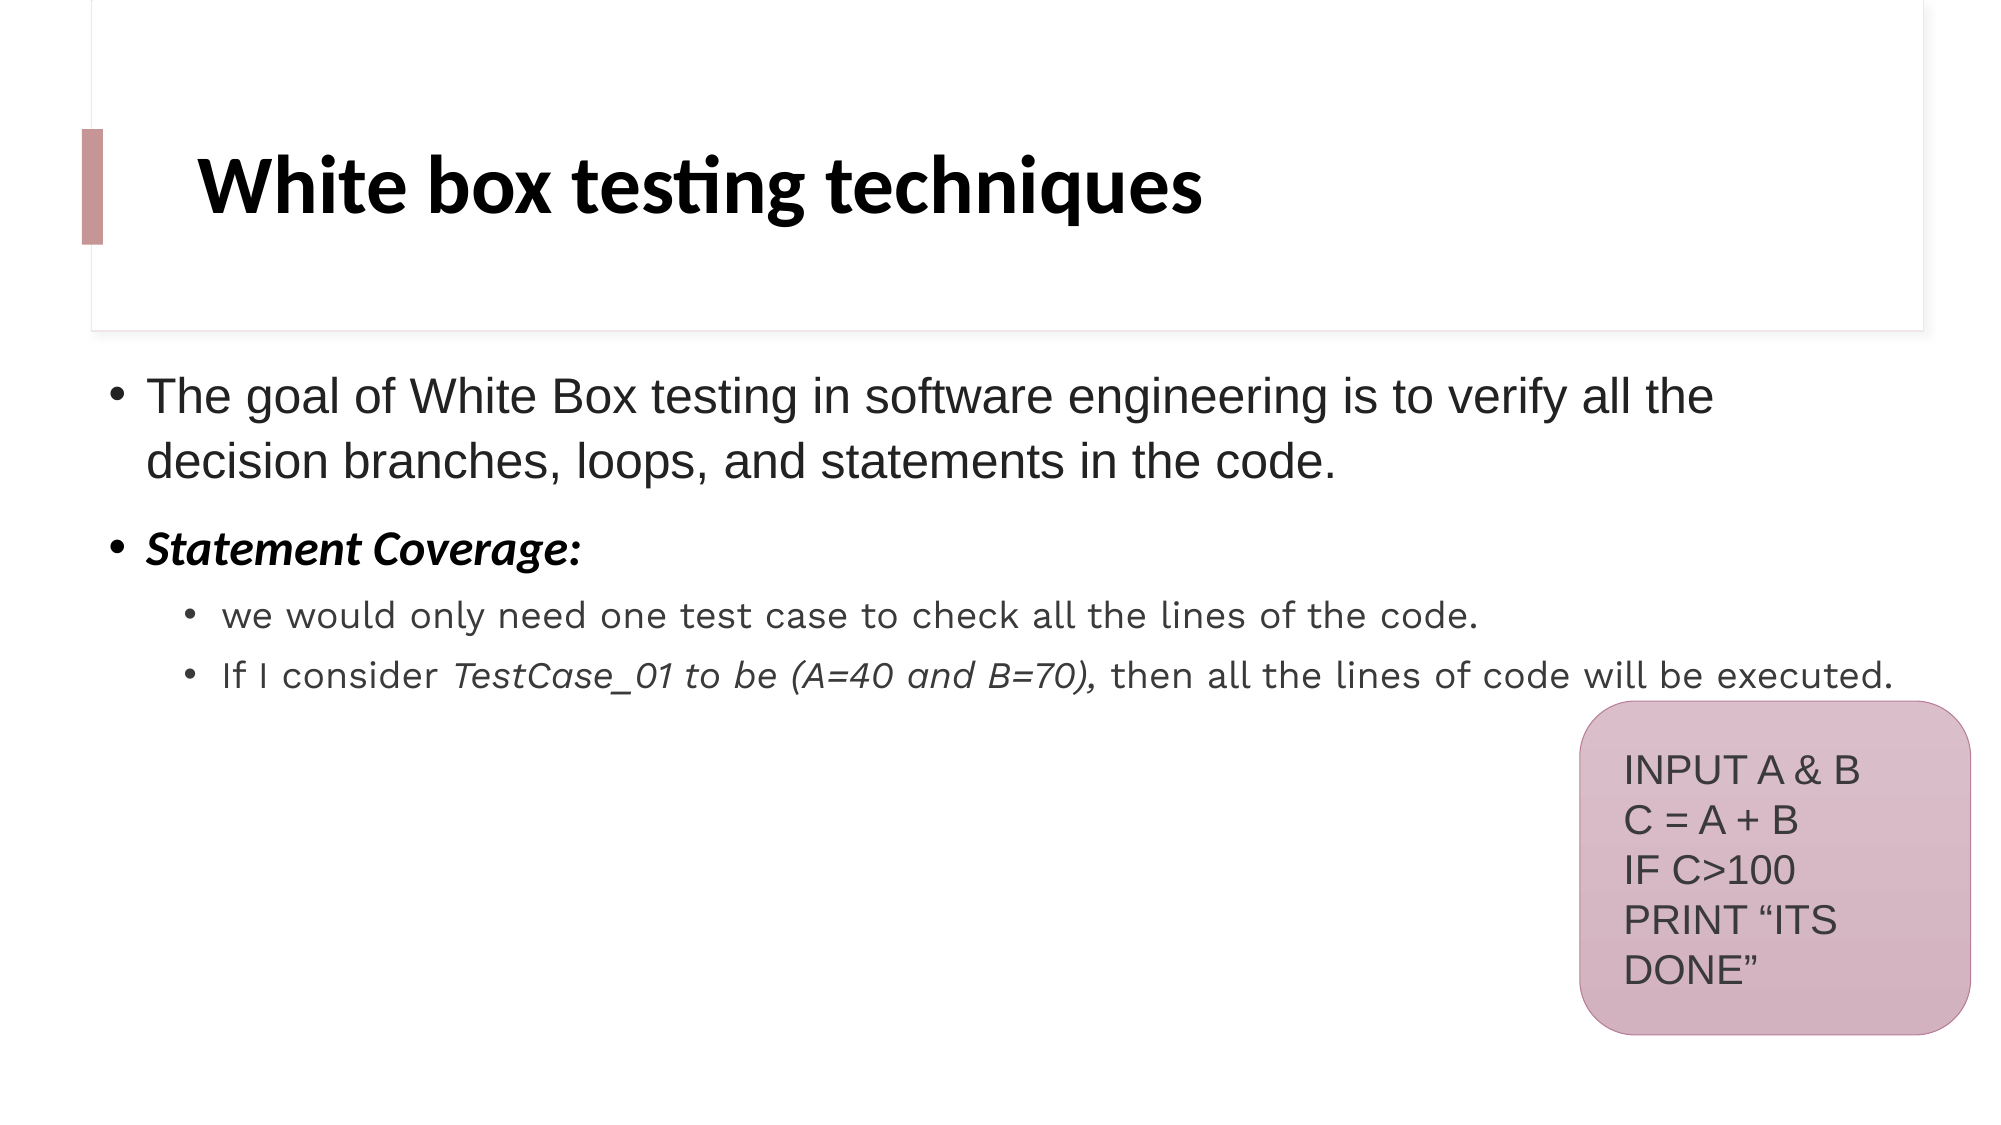

# White box testing techniques
The goal of White Box testing in software engineering is to verify all the decision branches, loops, and statements in the code.
Statement Coverage:
we would only need one test case to check all the lines of the code.
If I consider TestCase_01 to be (A=40 and B=70), then all the lines of code will be executed.

INPUT A & B
C = A + B
IF C>100
PRINT “ITS DONE”